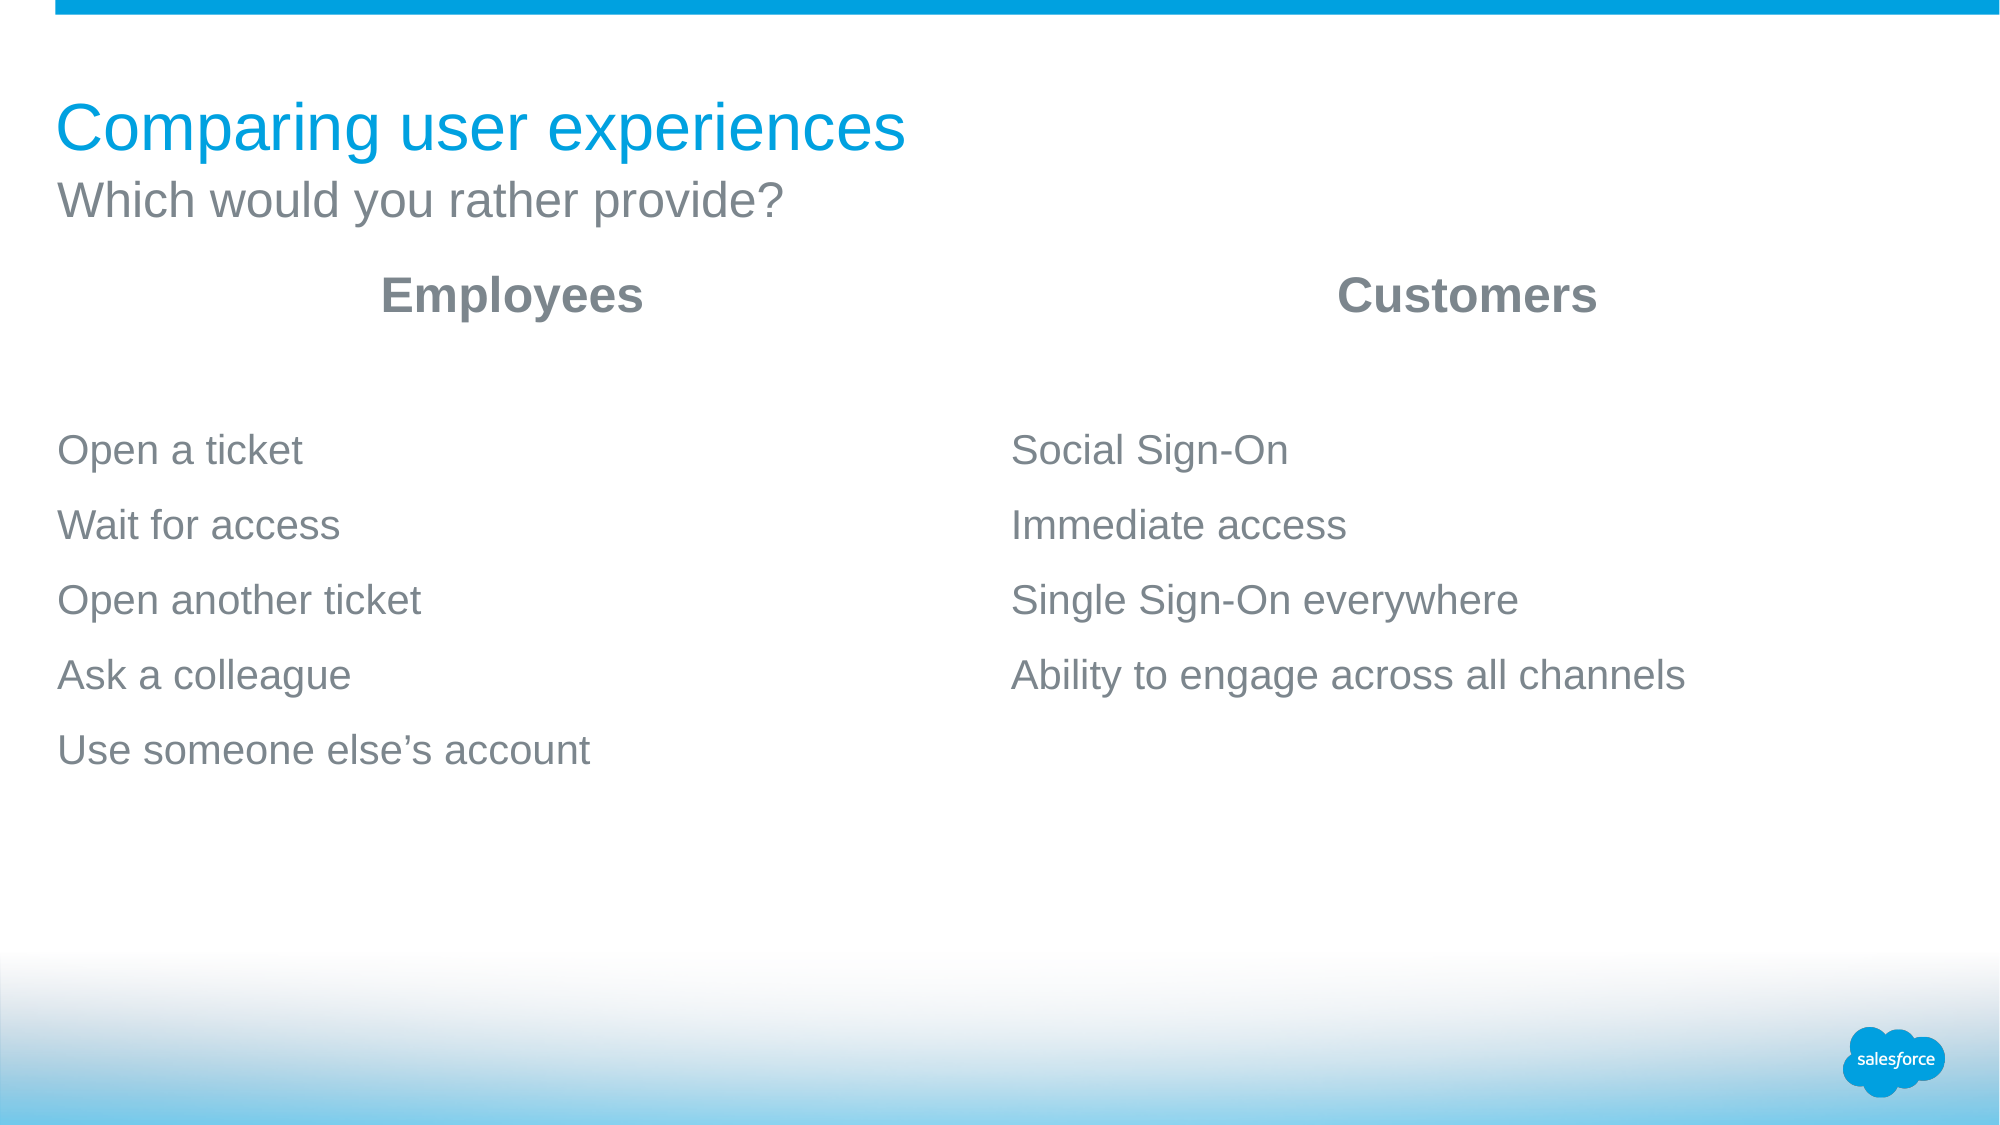

# Comparing user experiences
Which would you rather provide?
Employees

Open a ticket
Wait for access
Open another ticket
Ask a colleague
Use someone else’s account
Customers

Social Sign-On
Immediate access
Single Sign-On everywhere
Ability to engage across all channels